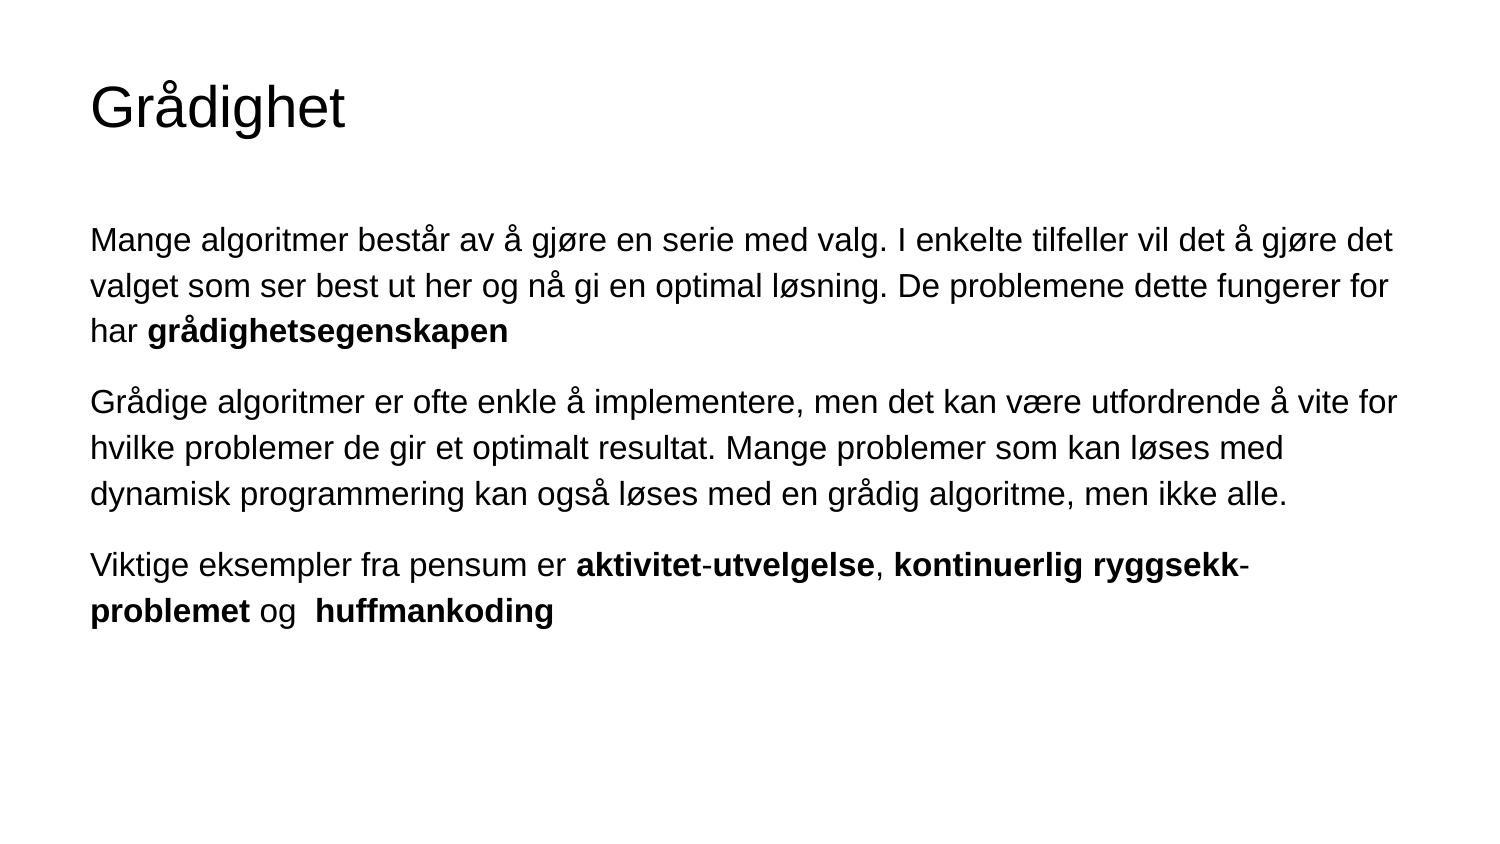

# Grådighet
Mange algoritmer består av å gjøre en serie med valg. I enkelte tilfeller vil det å gjøre det valget som ser best ut her og nå gi en optimal løsning. De problemene dette fungerer for har grådighetsegenskapen
Grådige algoritmer er ofte enkle å implementere, men det kan være utfordrende å vite for hvilke problemer de gir et optimalt resultat. Mange problemer som kan løses med dynamisk programmering kan også løses med en grådig algoritme, men ikke alle.
Viktige eksempler fra pensum er aktivitet-utvelgelse, kontinuerlig ryggsekk-problemet og  huffmankoding